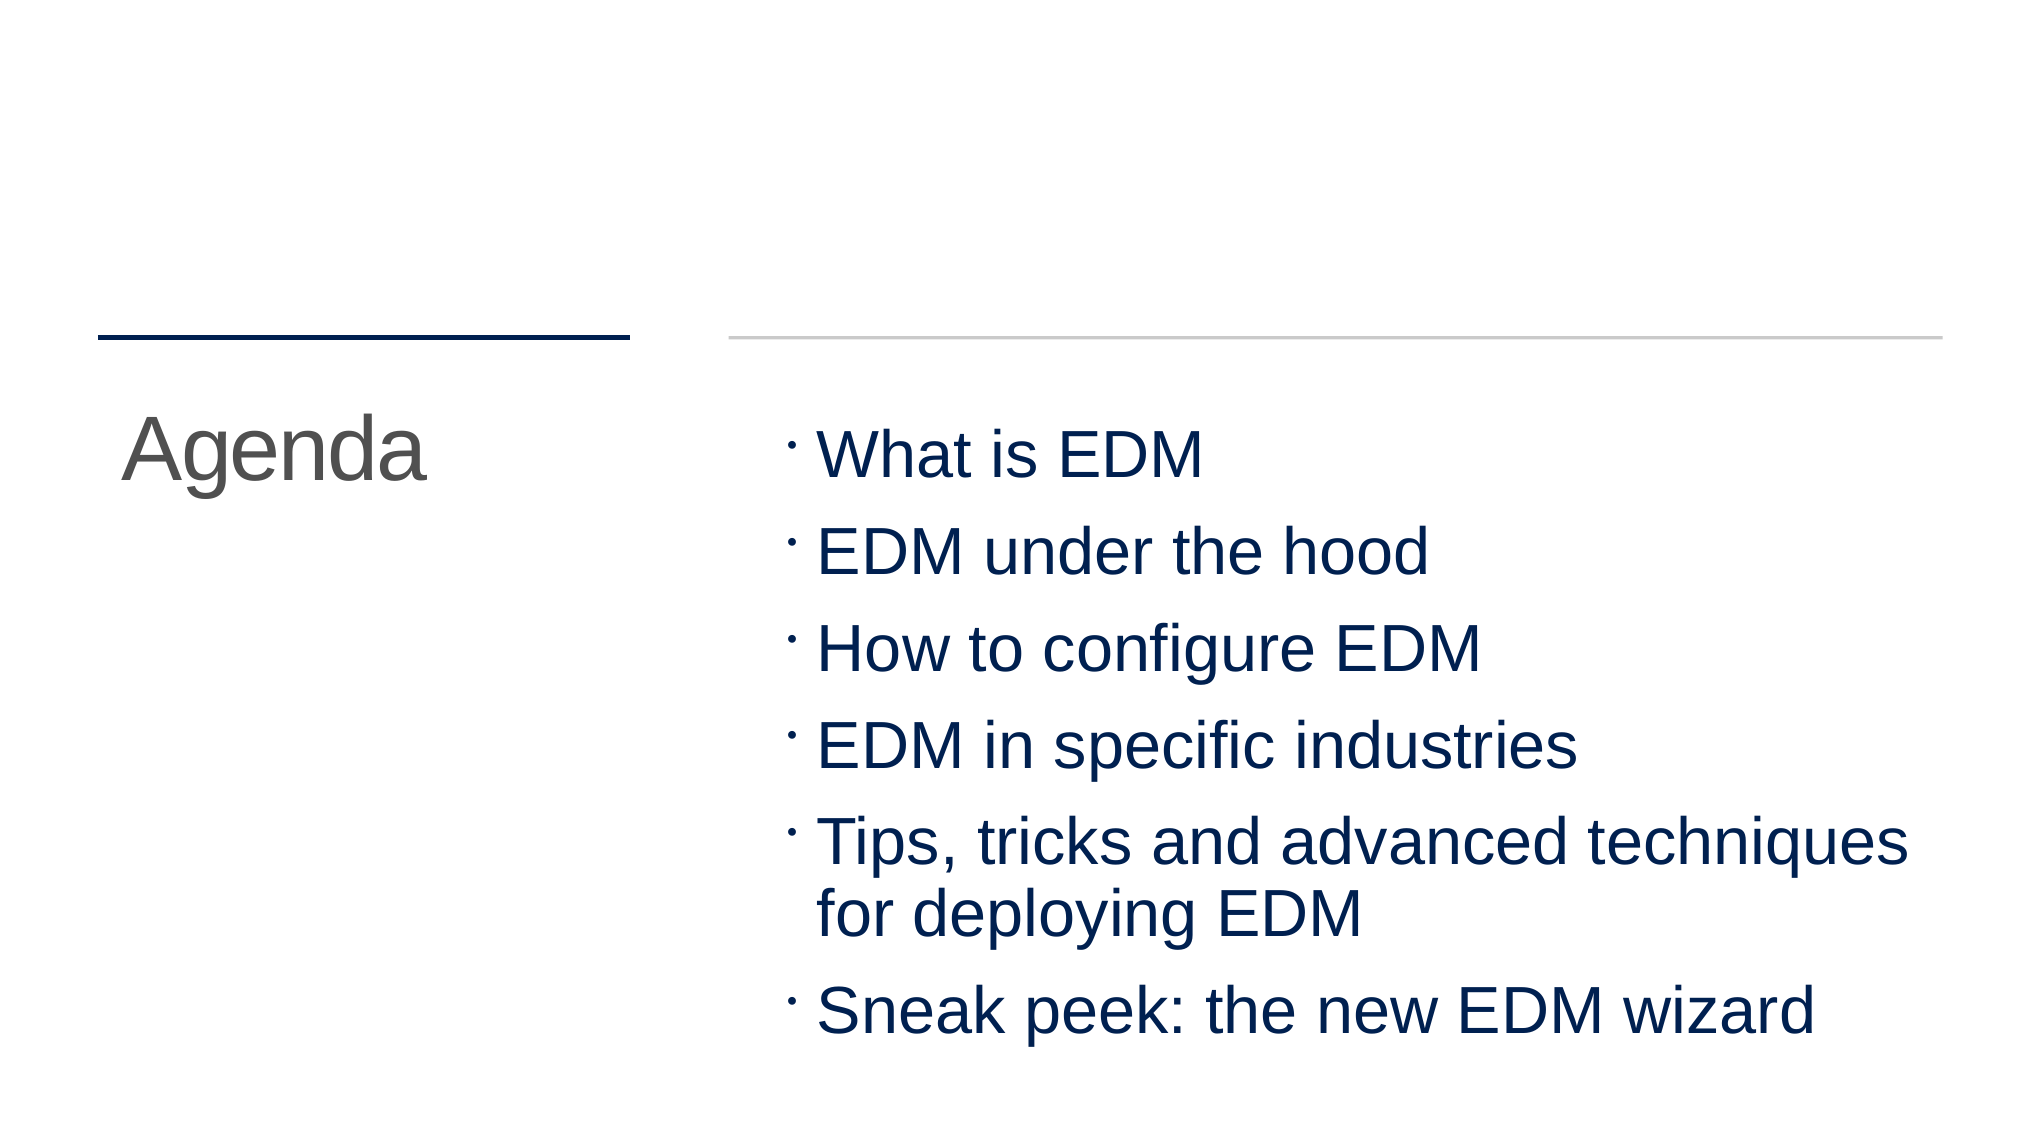

# Agenda
What is EDM
EDM under the hood
How to configure EDM
EDM in specific industries
Tips, tricks and advanced techniques for deploying EDM
Sneak peek: the new EDM wizard